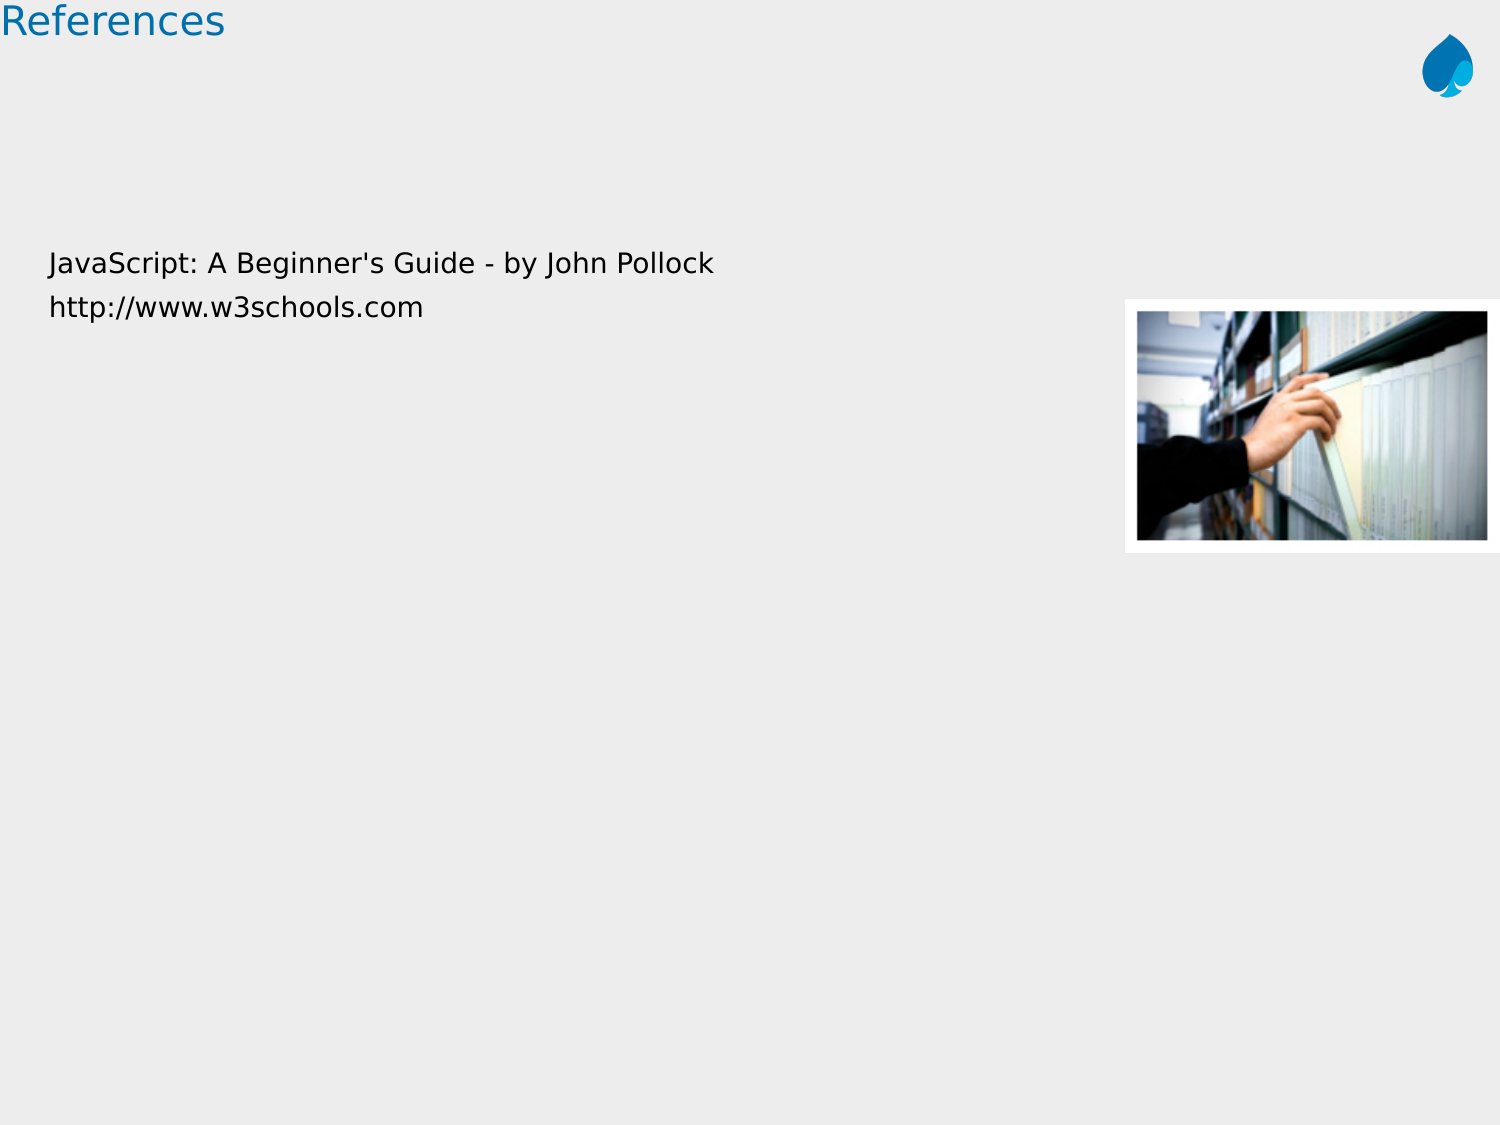

# References
JavaScript: A Beginner's Guide - by John Pollock
http://www.w3schools.com